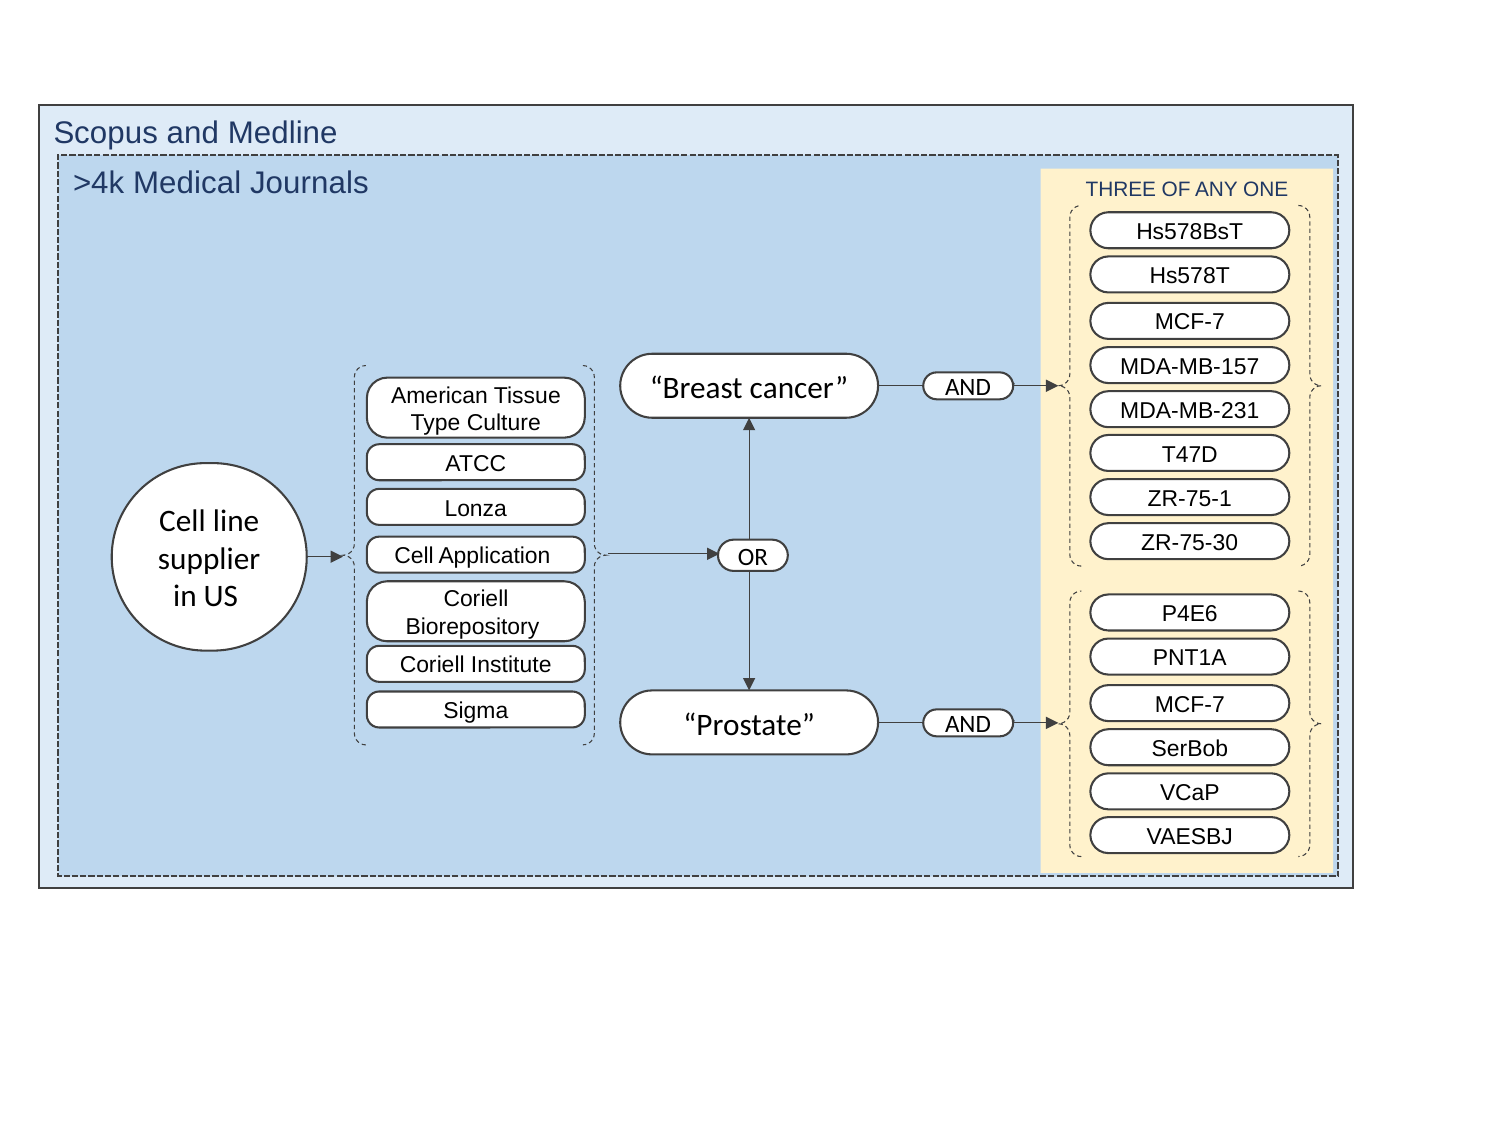

Scopus and Medline
>4k Medical Journals
THREE OF ANY ONE

Hs578BsT
Hs578T
MCF-7
MDA-MB-157
MDA-MB-231
T47D
ZR-75-1
ZR-75-30
“Breast cancer”

AND
American Tissue Type Culture
ATCC
Cell line supplier in US
Lonza
Cell Application
OR
Coriell Biorepository

P4E6
PNT1A
MCF-7
SerBob
VCaP
VAESBJ
Coriell Institute
“Prostate”
Sigma
AND